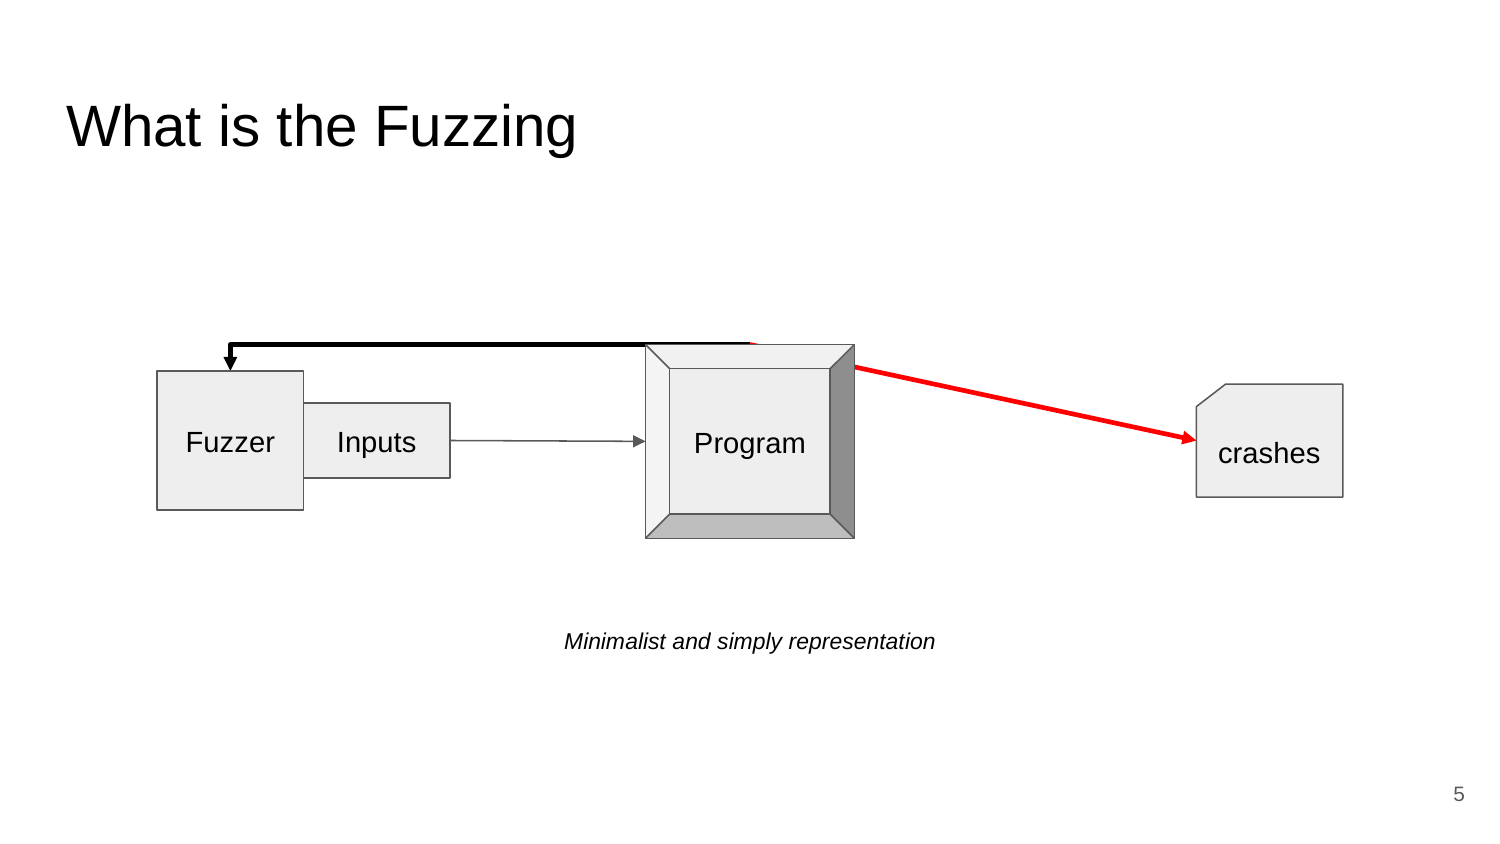

# What is the Fuzzing
Program
Fuzzer
crashes
Inputs
Minimalist and simply representation
5